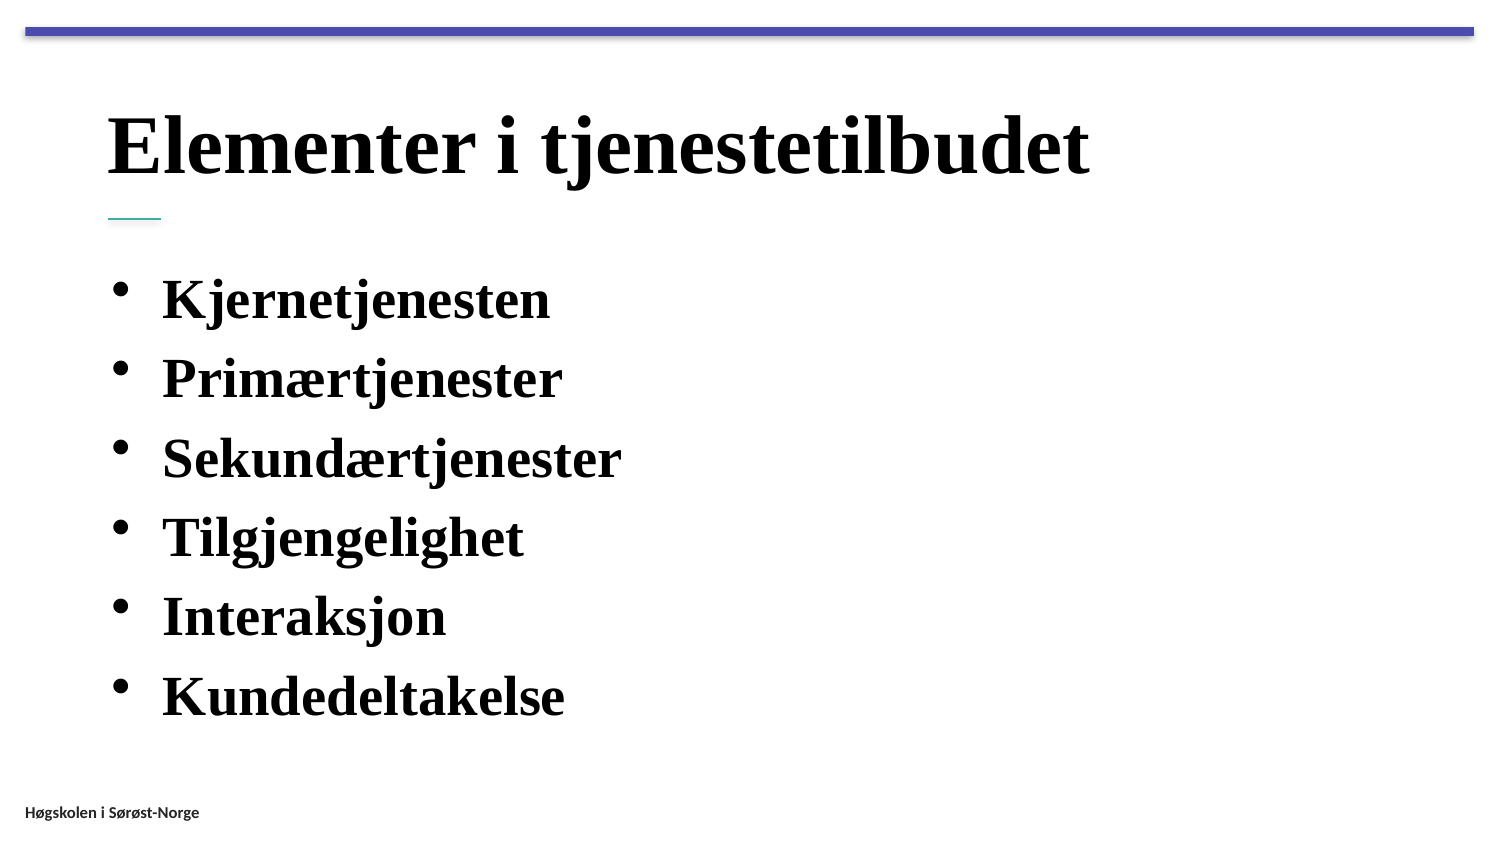

# Elementer i tjenestetilbudet
Kjernetjenesten
Primærtjenester
Sekundærtjenester
Tilgjengelighet
Interaksjon
Kundedeltakelse